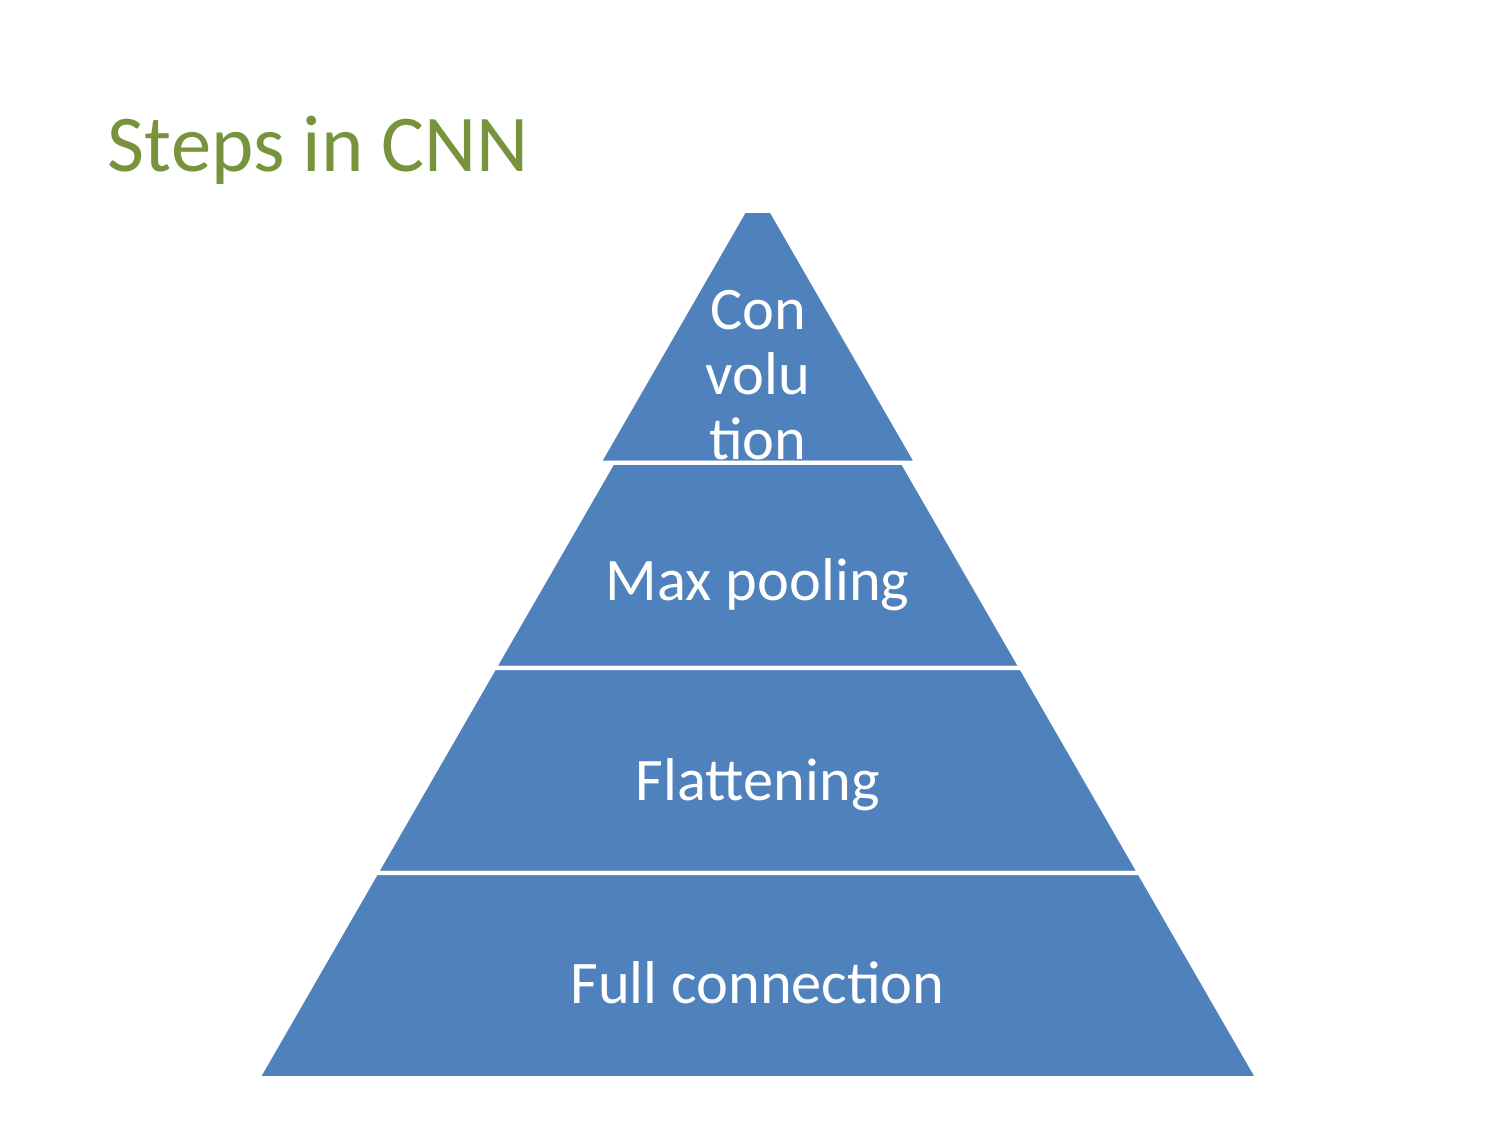

# Steps in CNN
Convolution
Max pooling
Flattening
Full connection